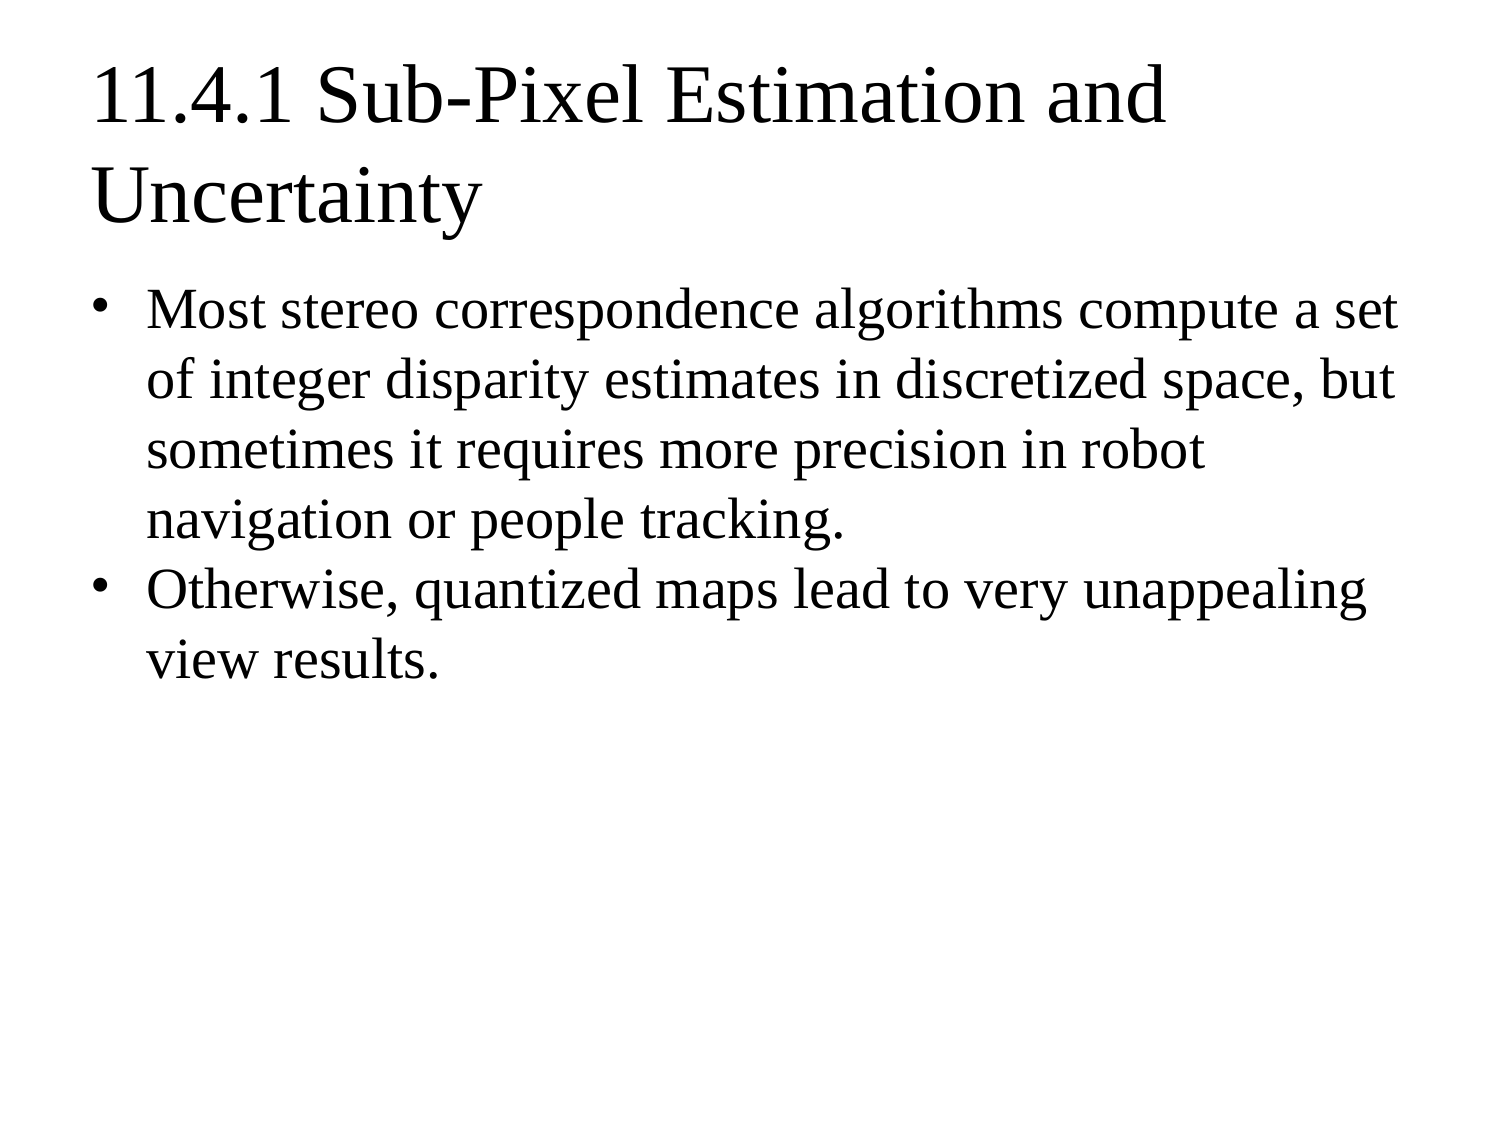

# 11.4.1 Sub-Pixel Estimation and Uncertainty
Most stereo correspondence algorithms compute a set of integer disparity estimates in discretized space, but sometimes it requires more precision in robot navigation or people tracking.
Otherwise, quantized maps lead to very unappealing view results.